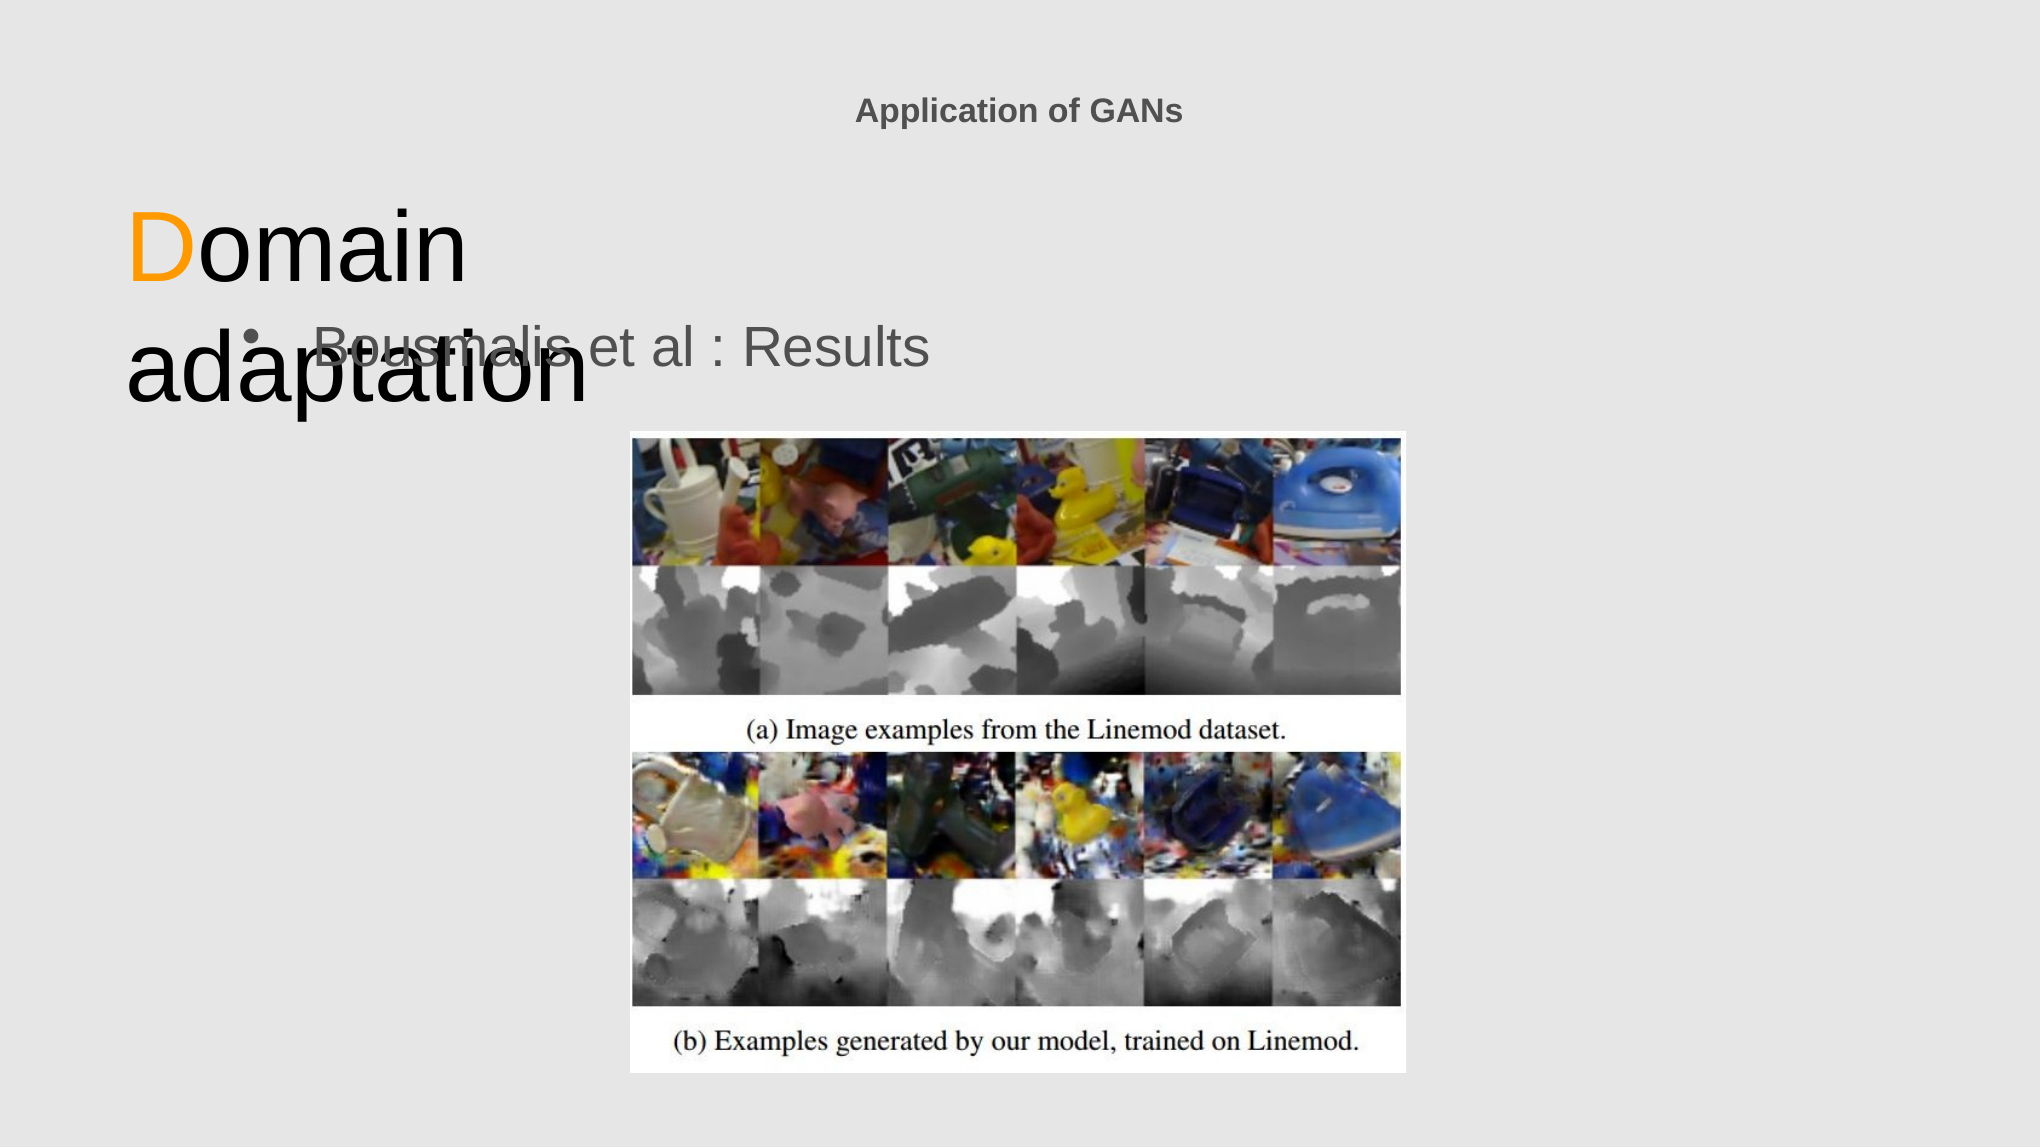

Application of GANs
# Domain adaptation
Bousmalis et al : Results